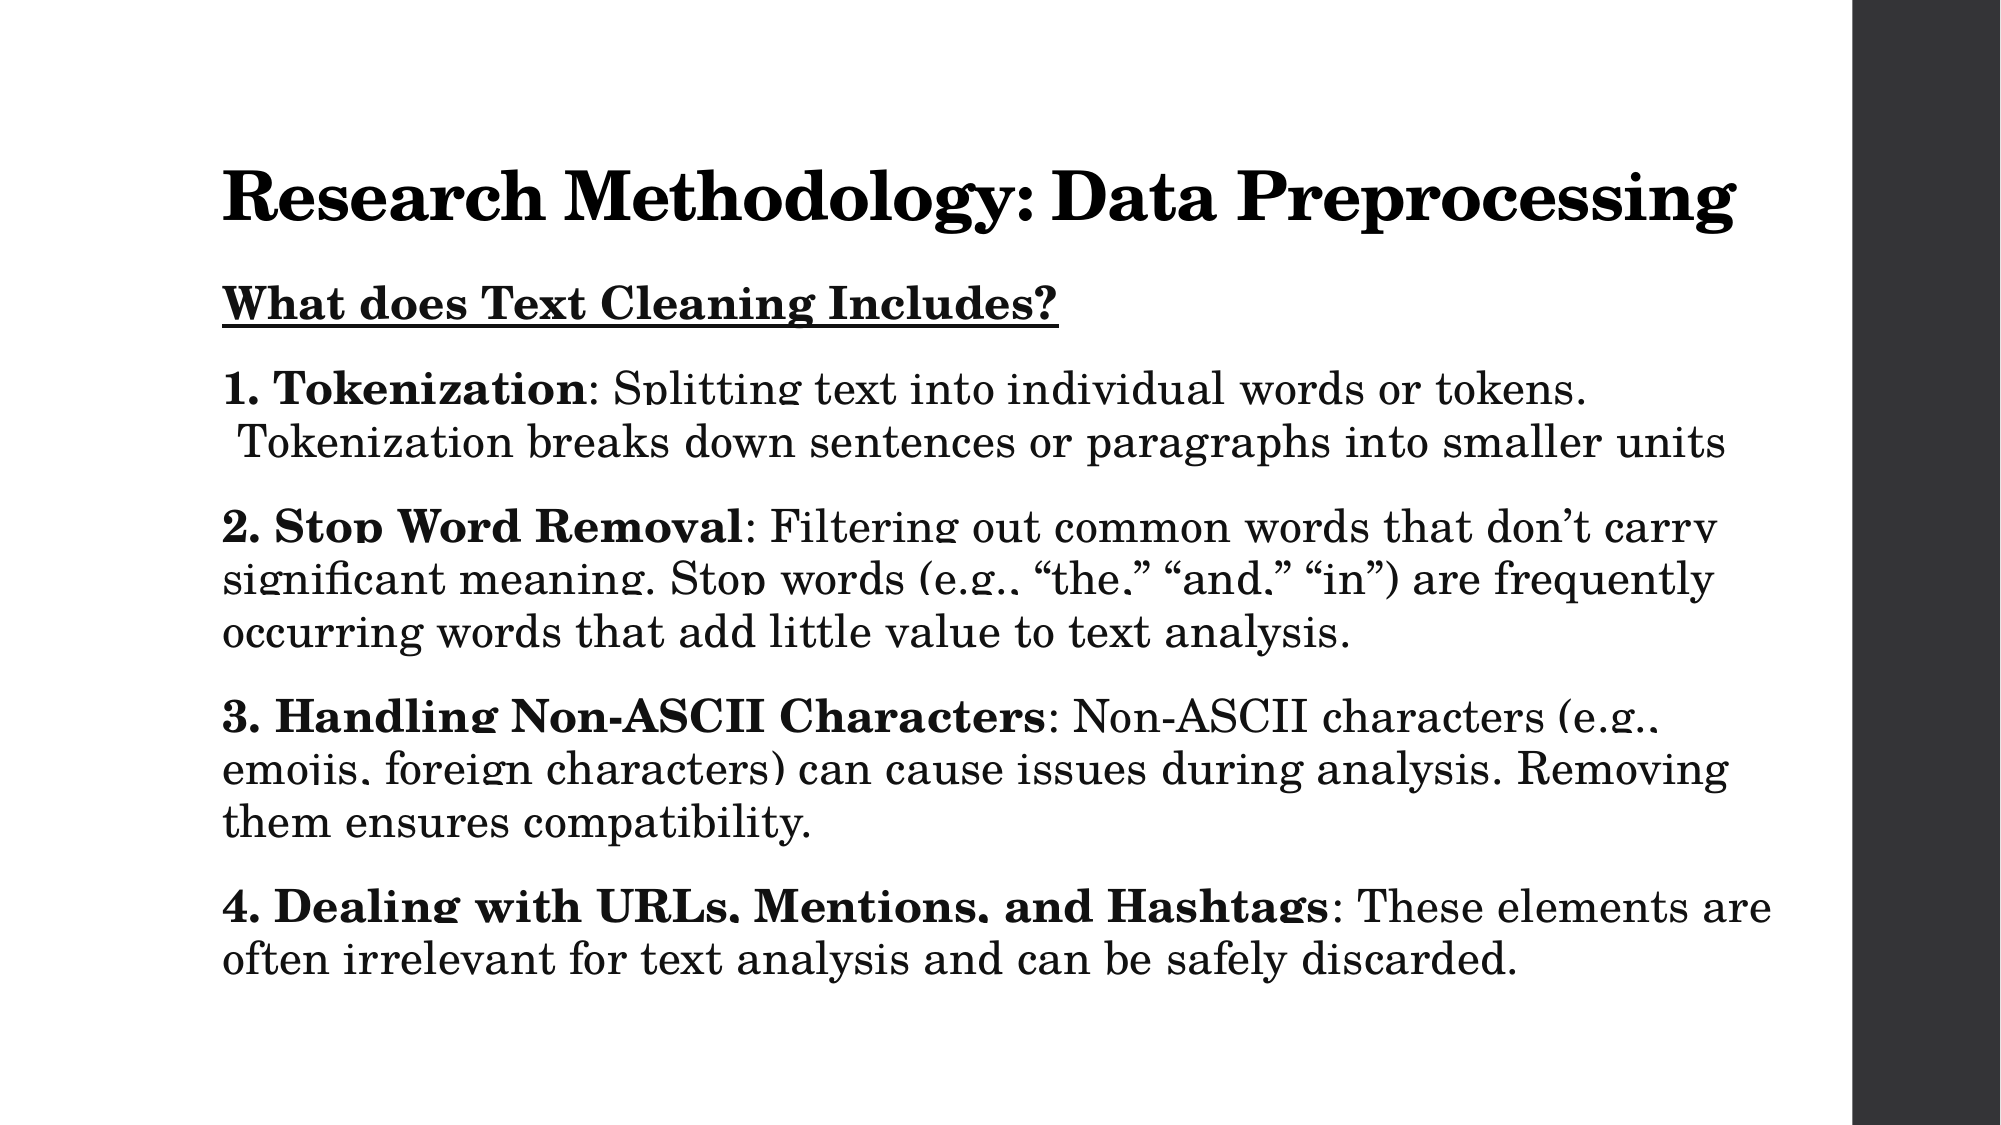

# Research Methodology: Data Preprocessing
What does Text Cleaning Includes?
1. Tokenization: Splitting text into individual words or tokens.  Tokenization breaks down sentences or paragraphs into smaller units
2. Stop Word Removal: Filtering out common words that don’t carry significant meaning. Stop words (e.g., “the,” “and,” “in”) are frequently occurring words that add little value to text analysis.
3. Handling Non-ASCII Characters: Non-ASCII characters (e.g., emojis, foreign characters) can cause issues during analysis. Removing them ensures compatibility.
4. Dealing with URLs, Mentions, and Hashtags: These elements are often irrelevant for text analysis and can be safely discarded.